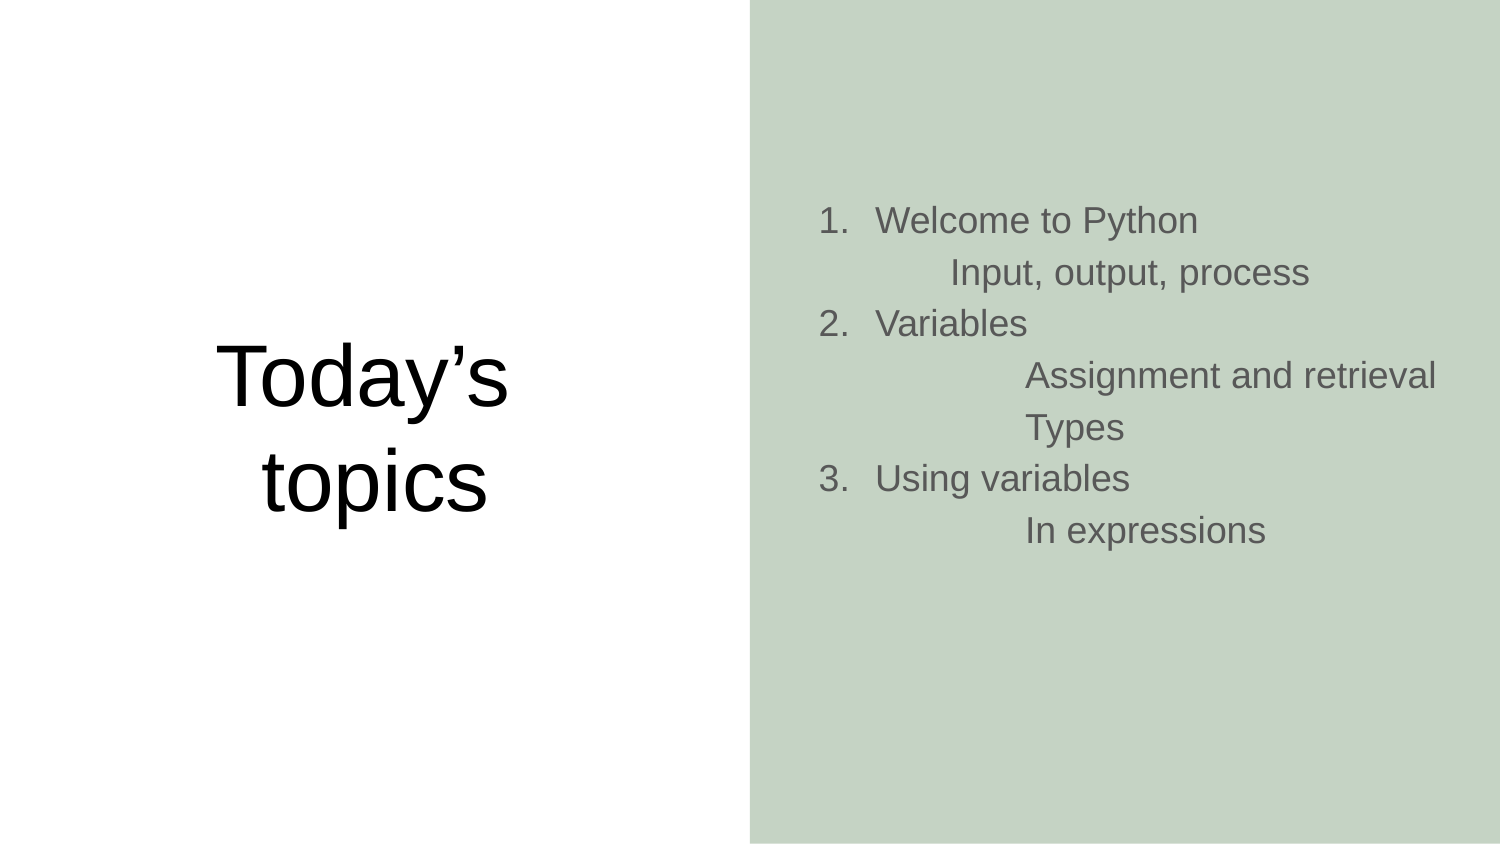

Welcome to Python
Input, output, process
Variables
	Assignment and retrieval
	Types
Using variables
	In expressions
# Today’s topics